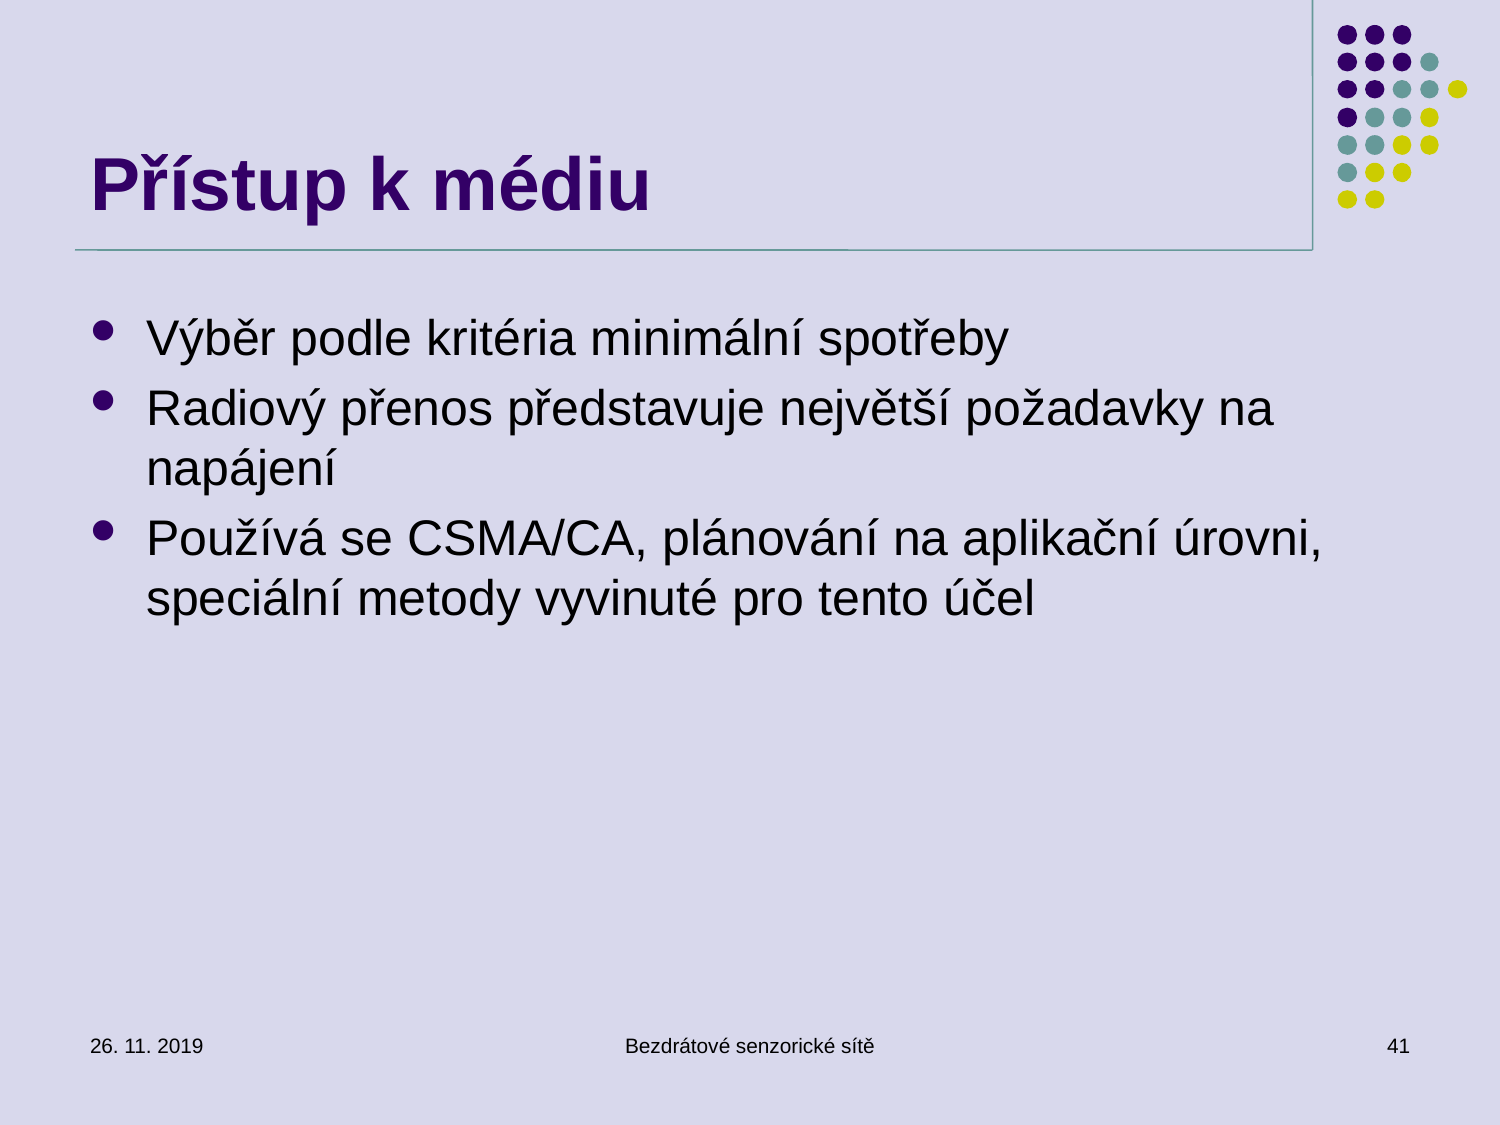

# Přístup k médiu
Výběr podle kritéria minimální spotřeby
Radiový přenos představuje největší požadavky na napájení
Používá se CSMA/CA, plánování na aplikační úrovni, speciální metody vyvinuté pro tento účel
26. 11. 2019
Bezdrátové senzorické sítě
41